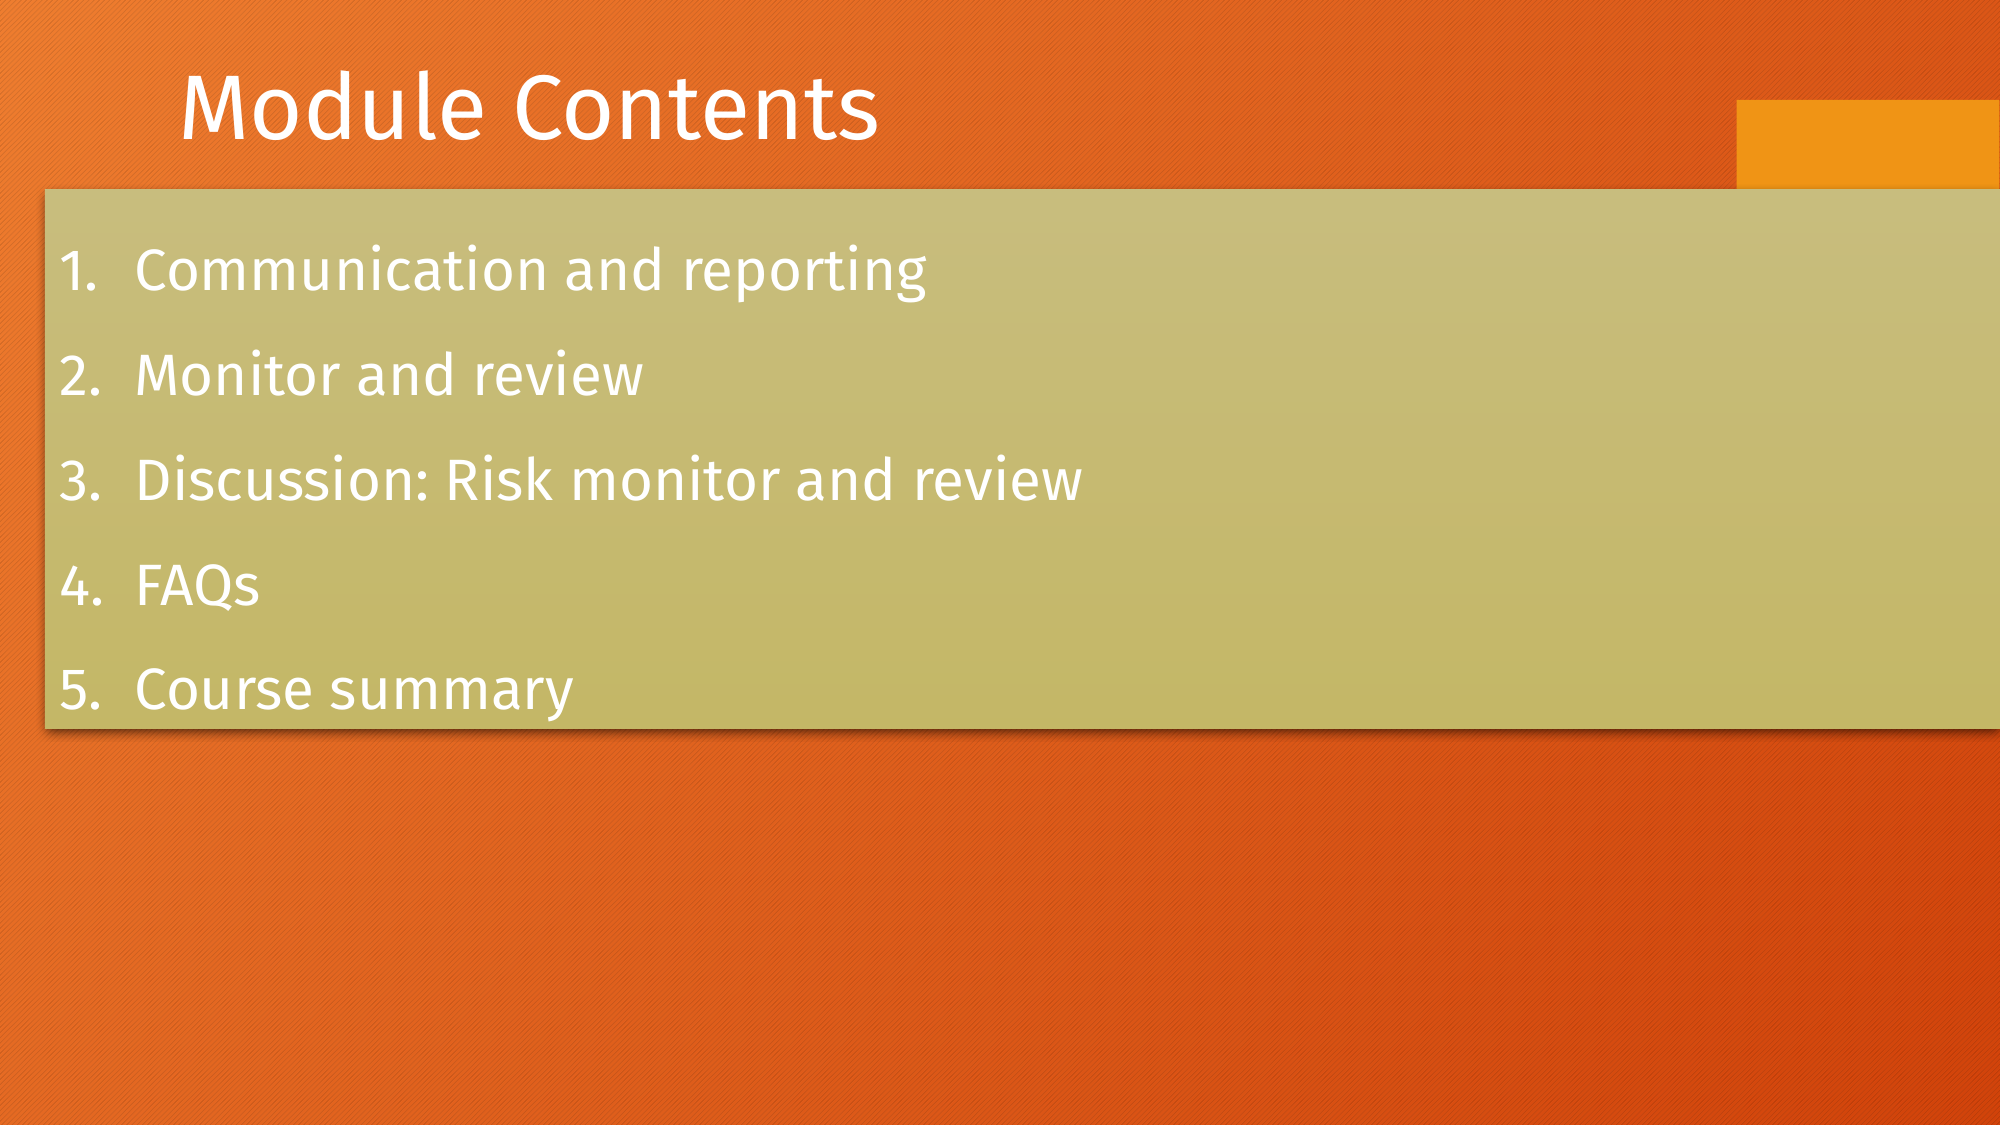

Module Contents
Communication and reporting
Monitor and review
Discussion: Risk monitor and review
FAQs
Course summary